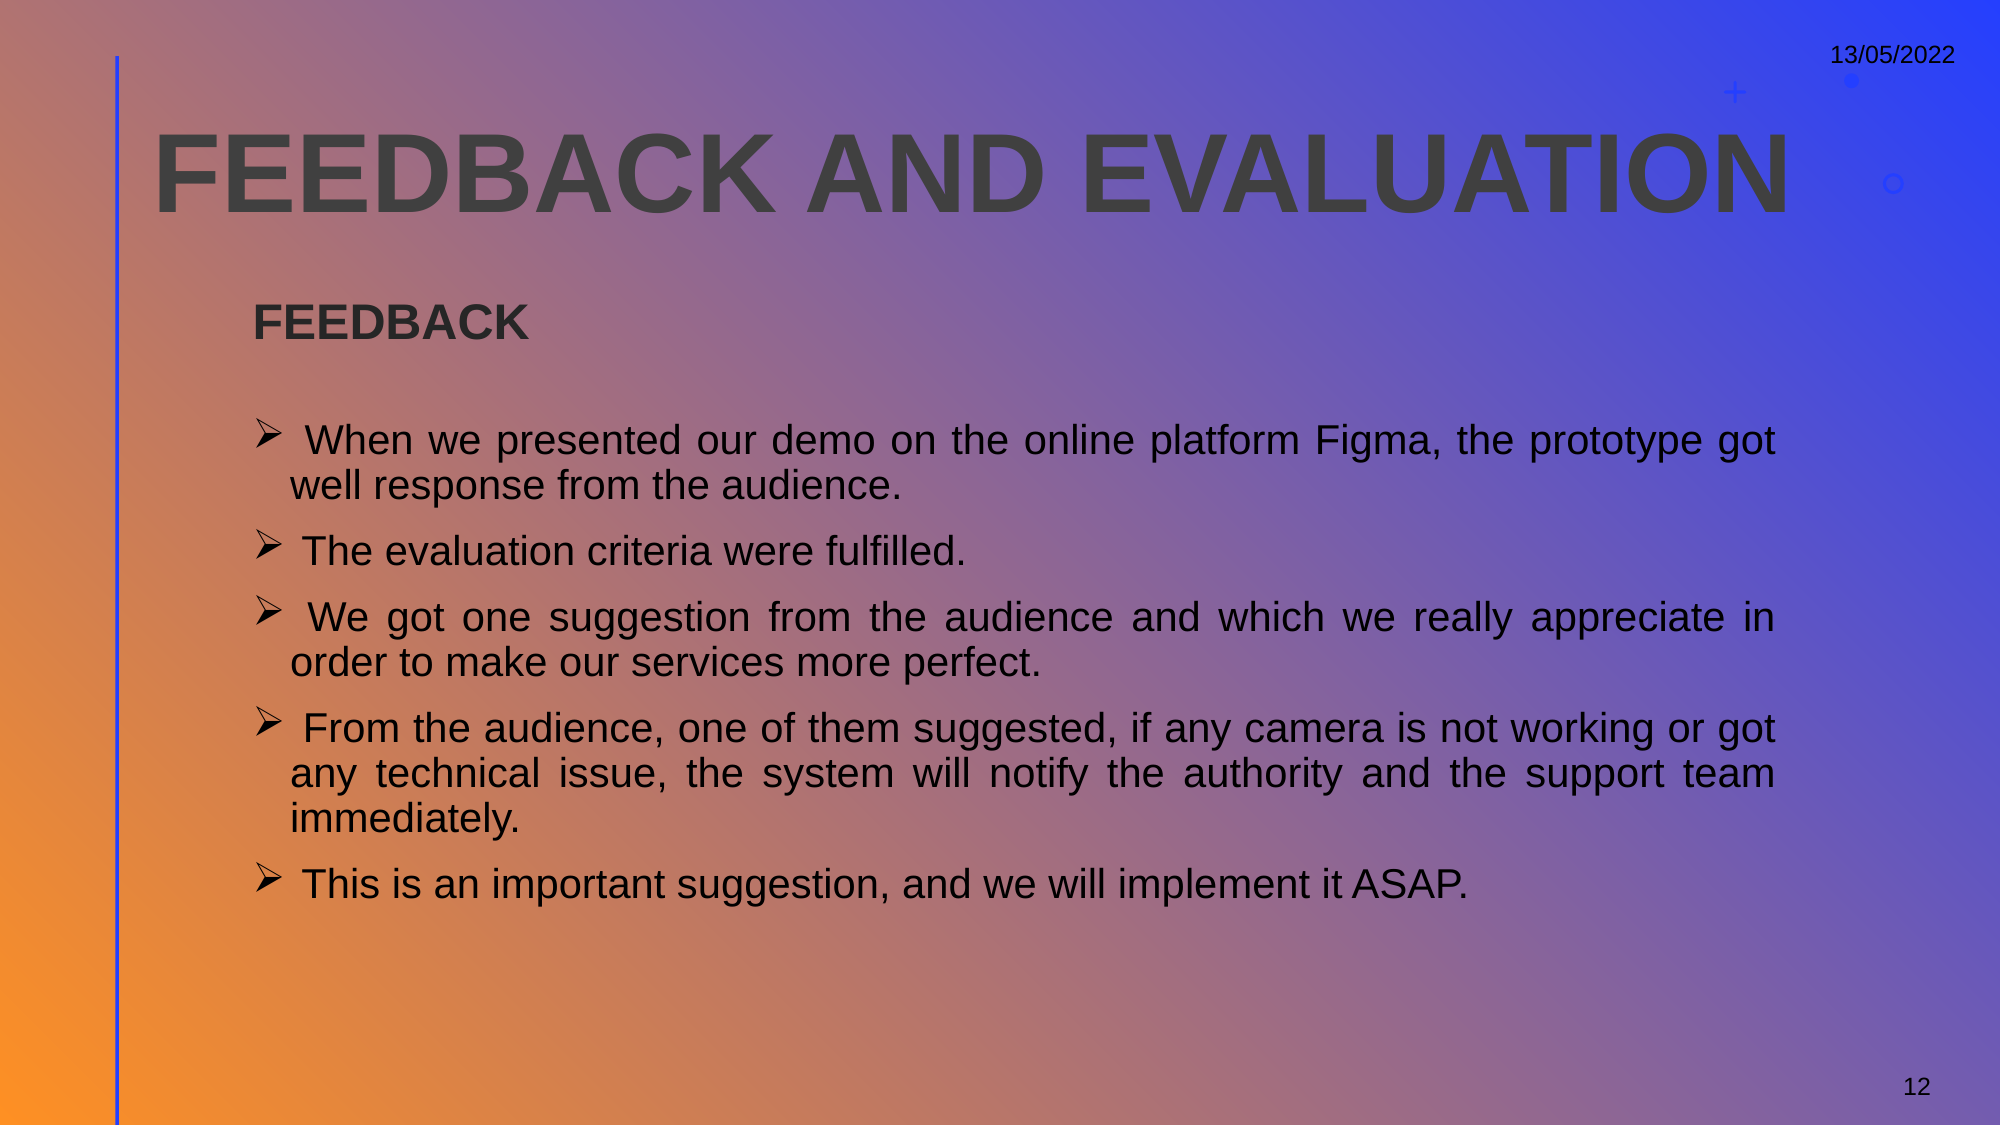

13/05/2022
# FEEDBACK AND EVALUATION
FEEDBACK
 When we presented our demo on the online platform Figma, the prototype got well response from the audience.
 The evaluation criteria were fulfilled.
 We got one suggestion from the audience and which we really appreciate in order to make our services more perfect.
 From the audience, one of them suggested, if any camera is not working or got any technical issue, the system will notify the authority and the support team immediately.
 This is an important suggestion, and we will implement it ASAP.

12